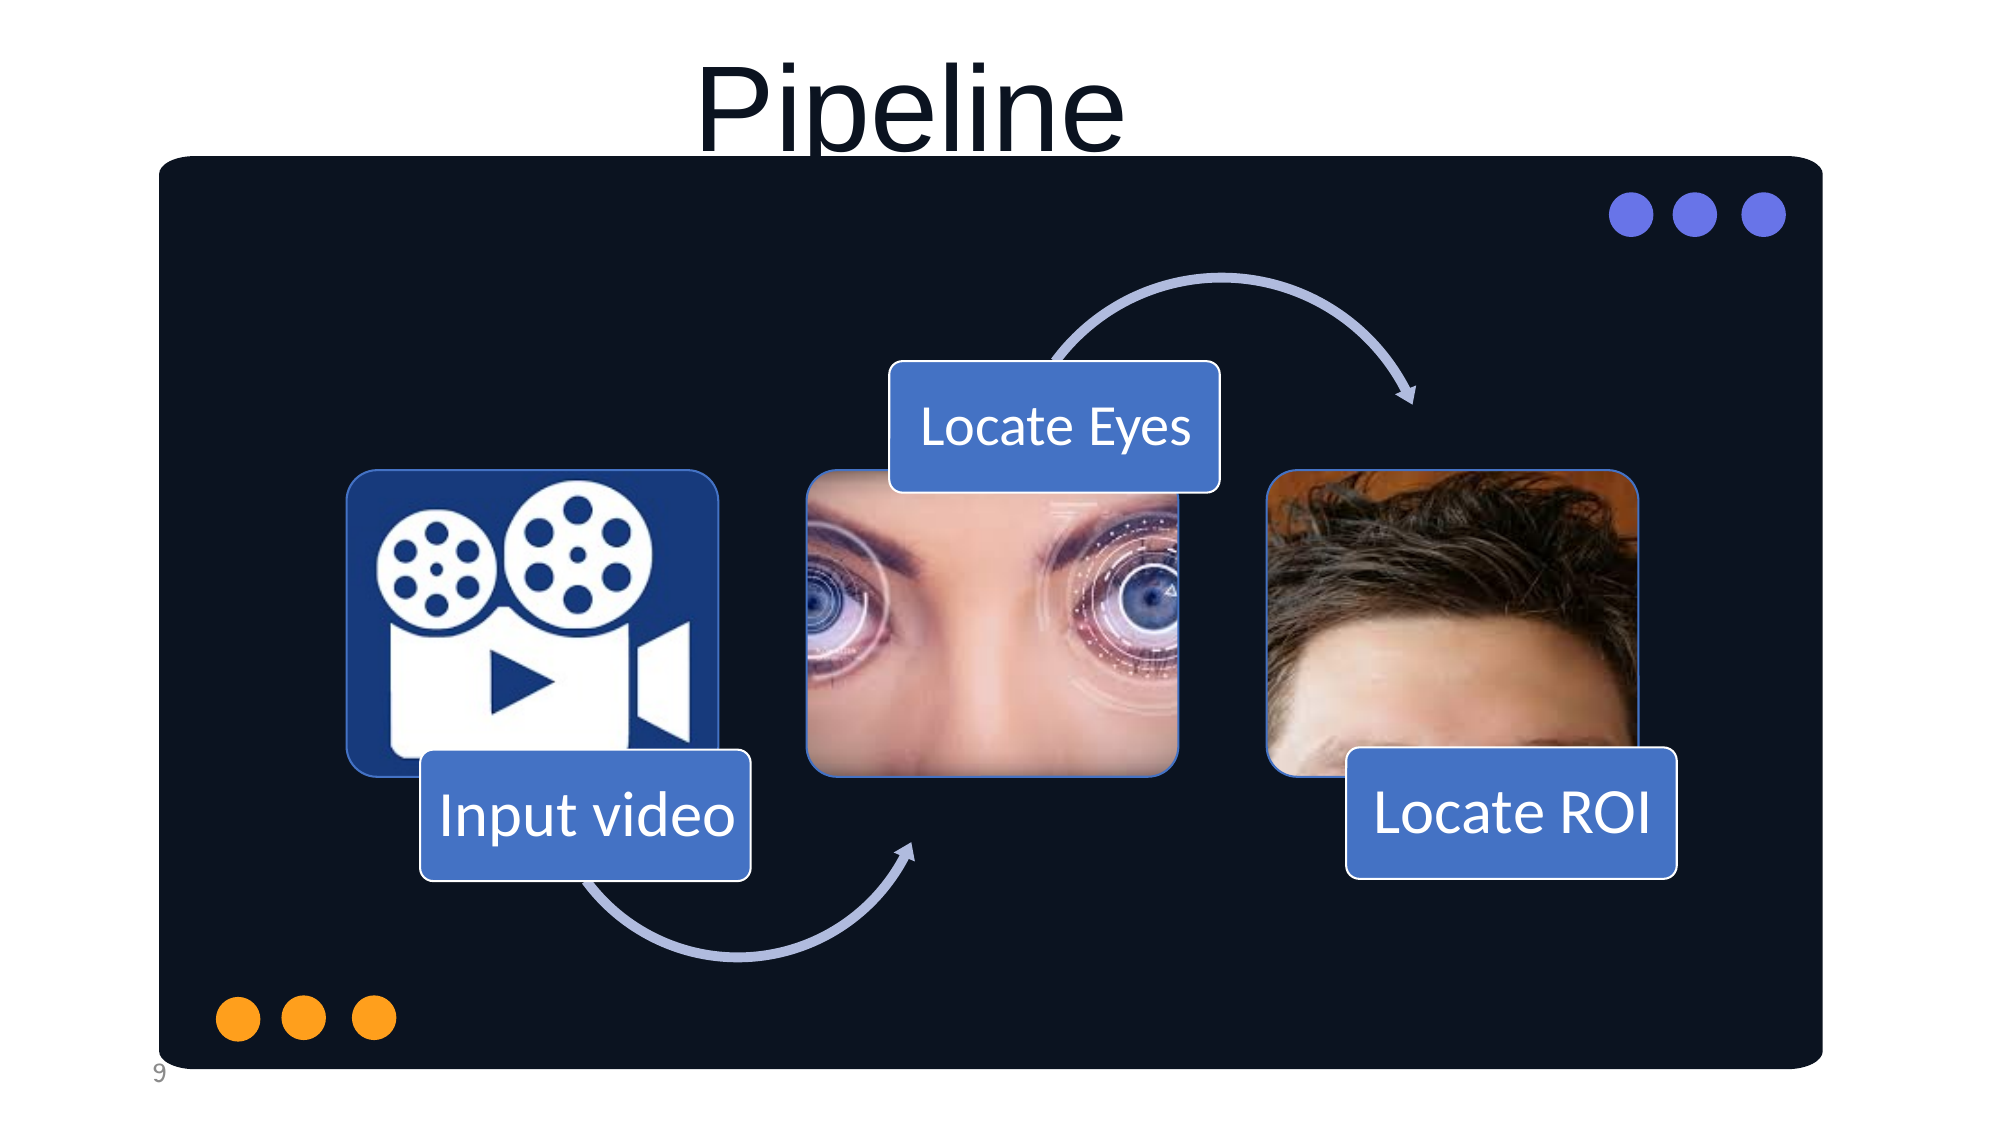

Pipeline

Input video
Locate Eyes

Locate ROI

9